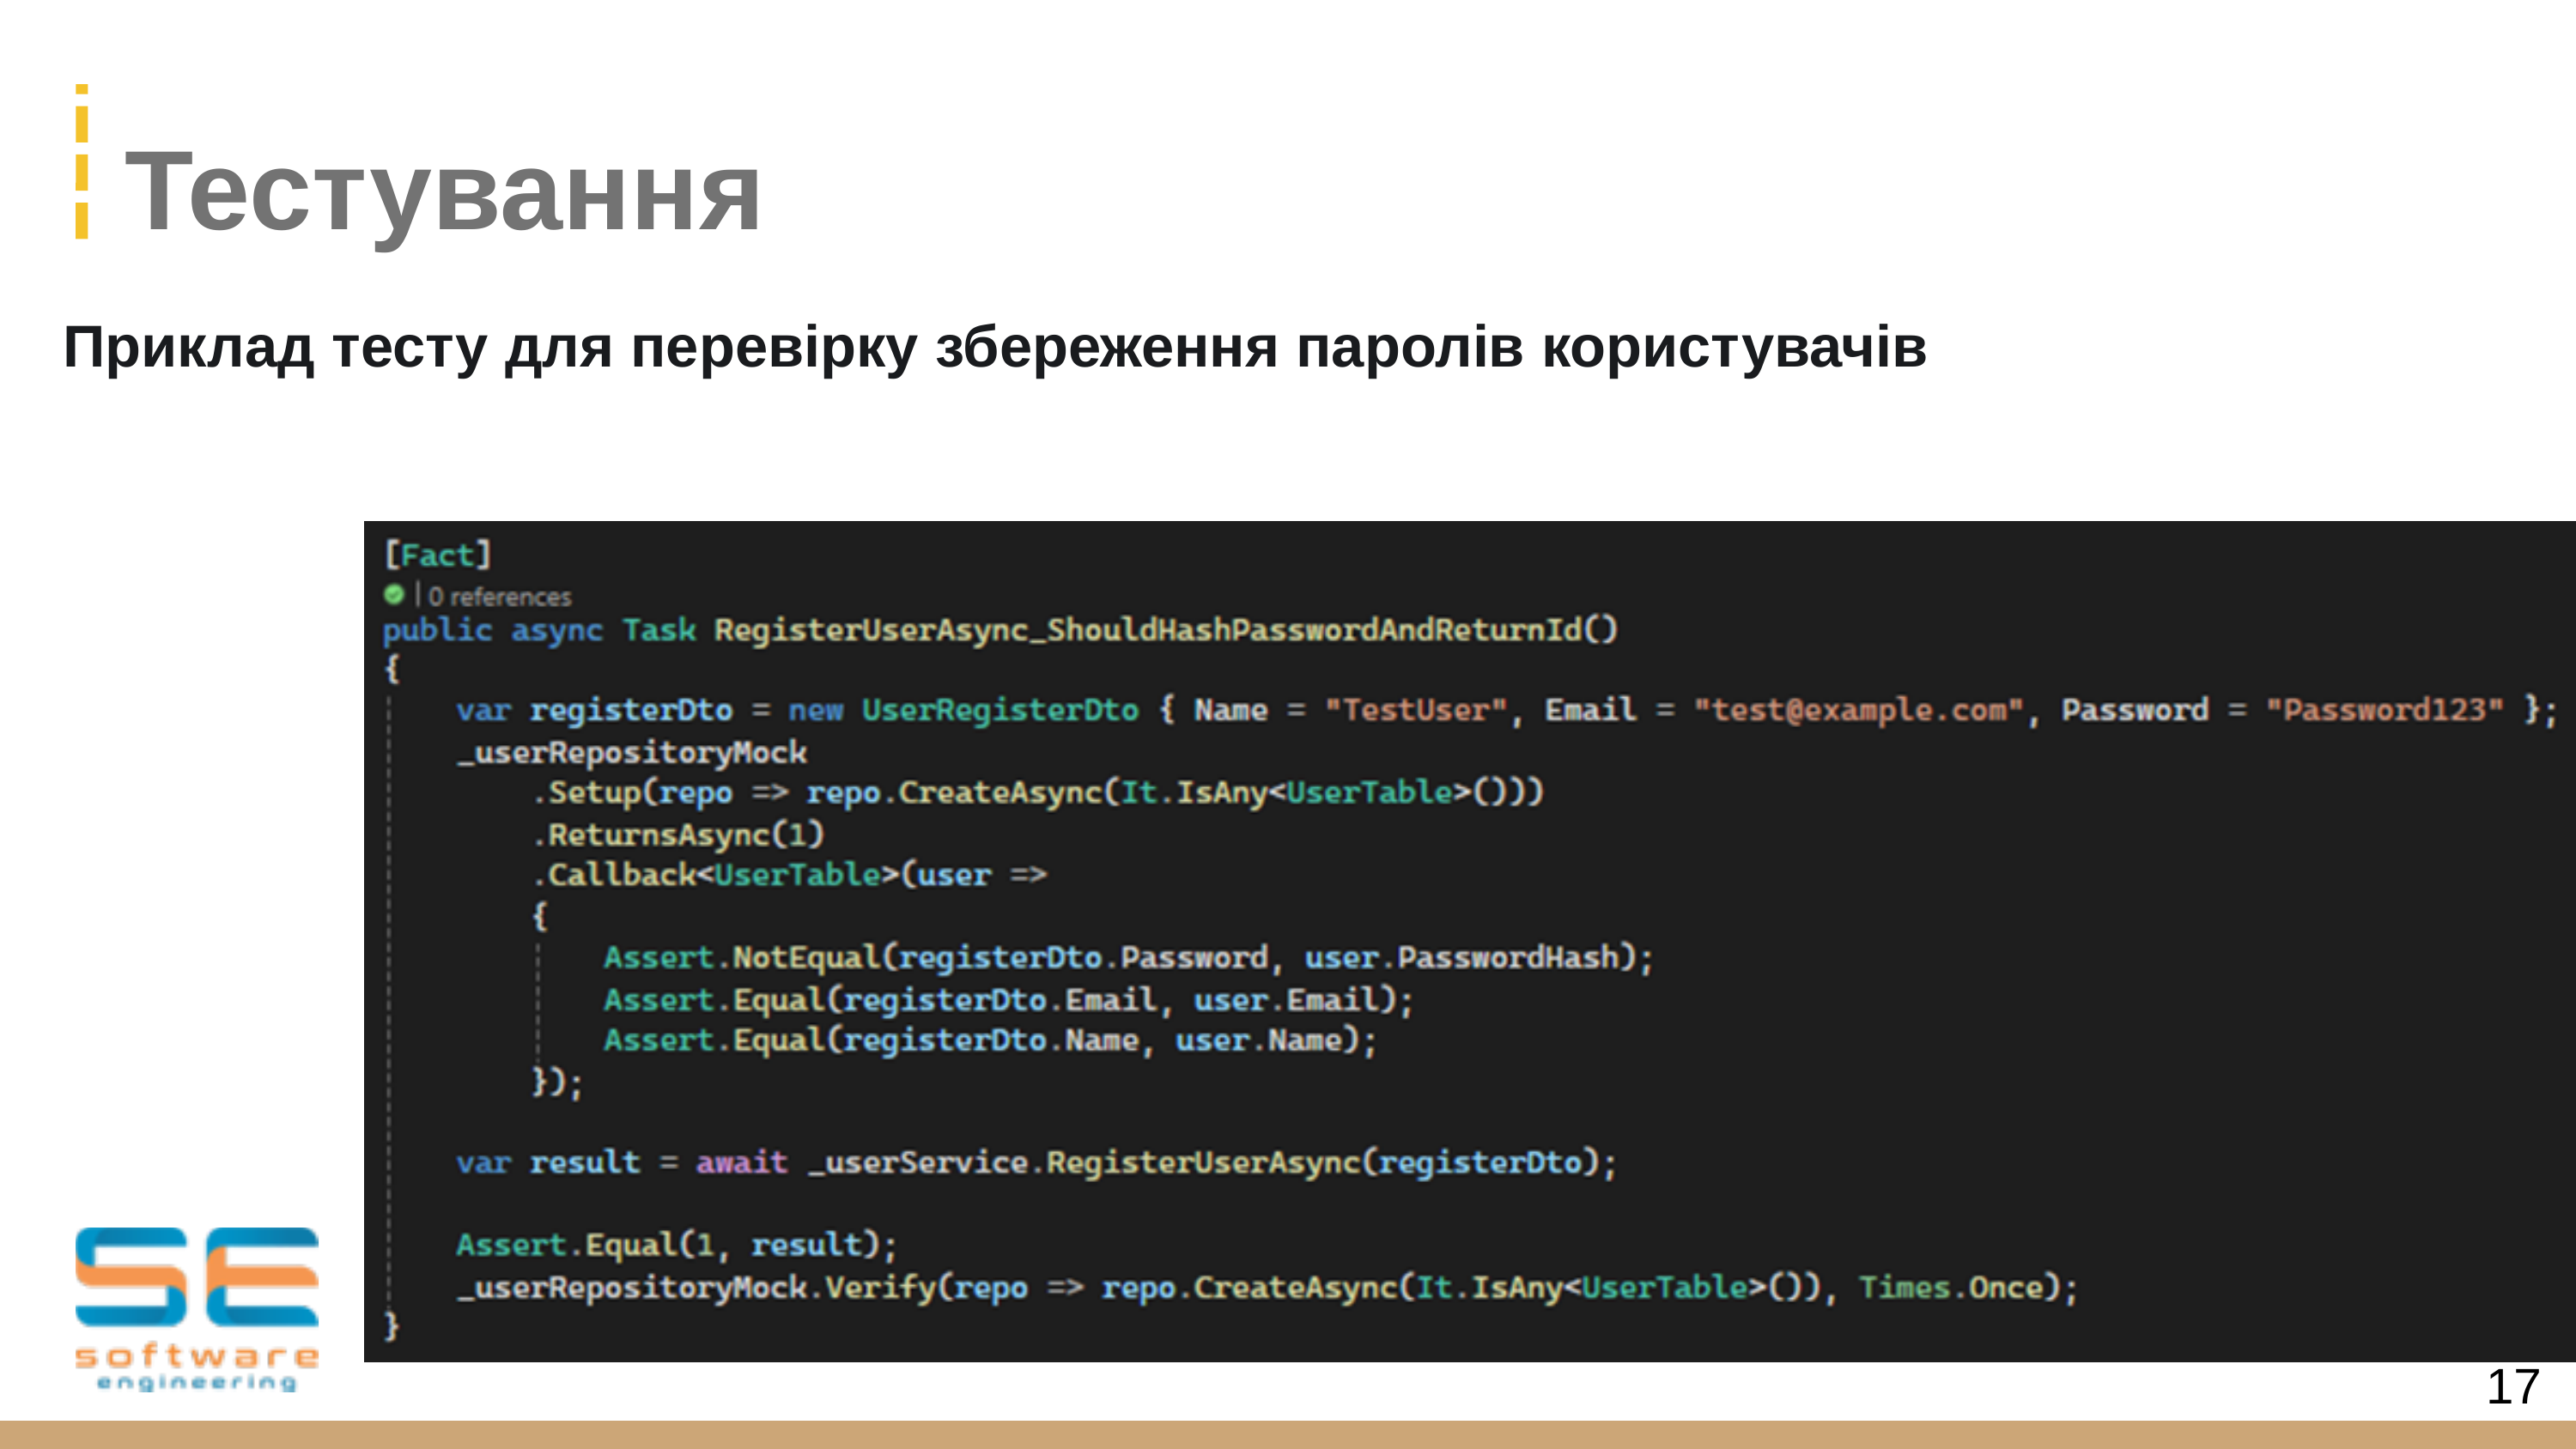

Тестування

Приклад тесту для перевірку збереження паролів користувачів

17